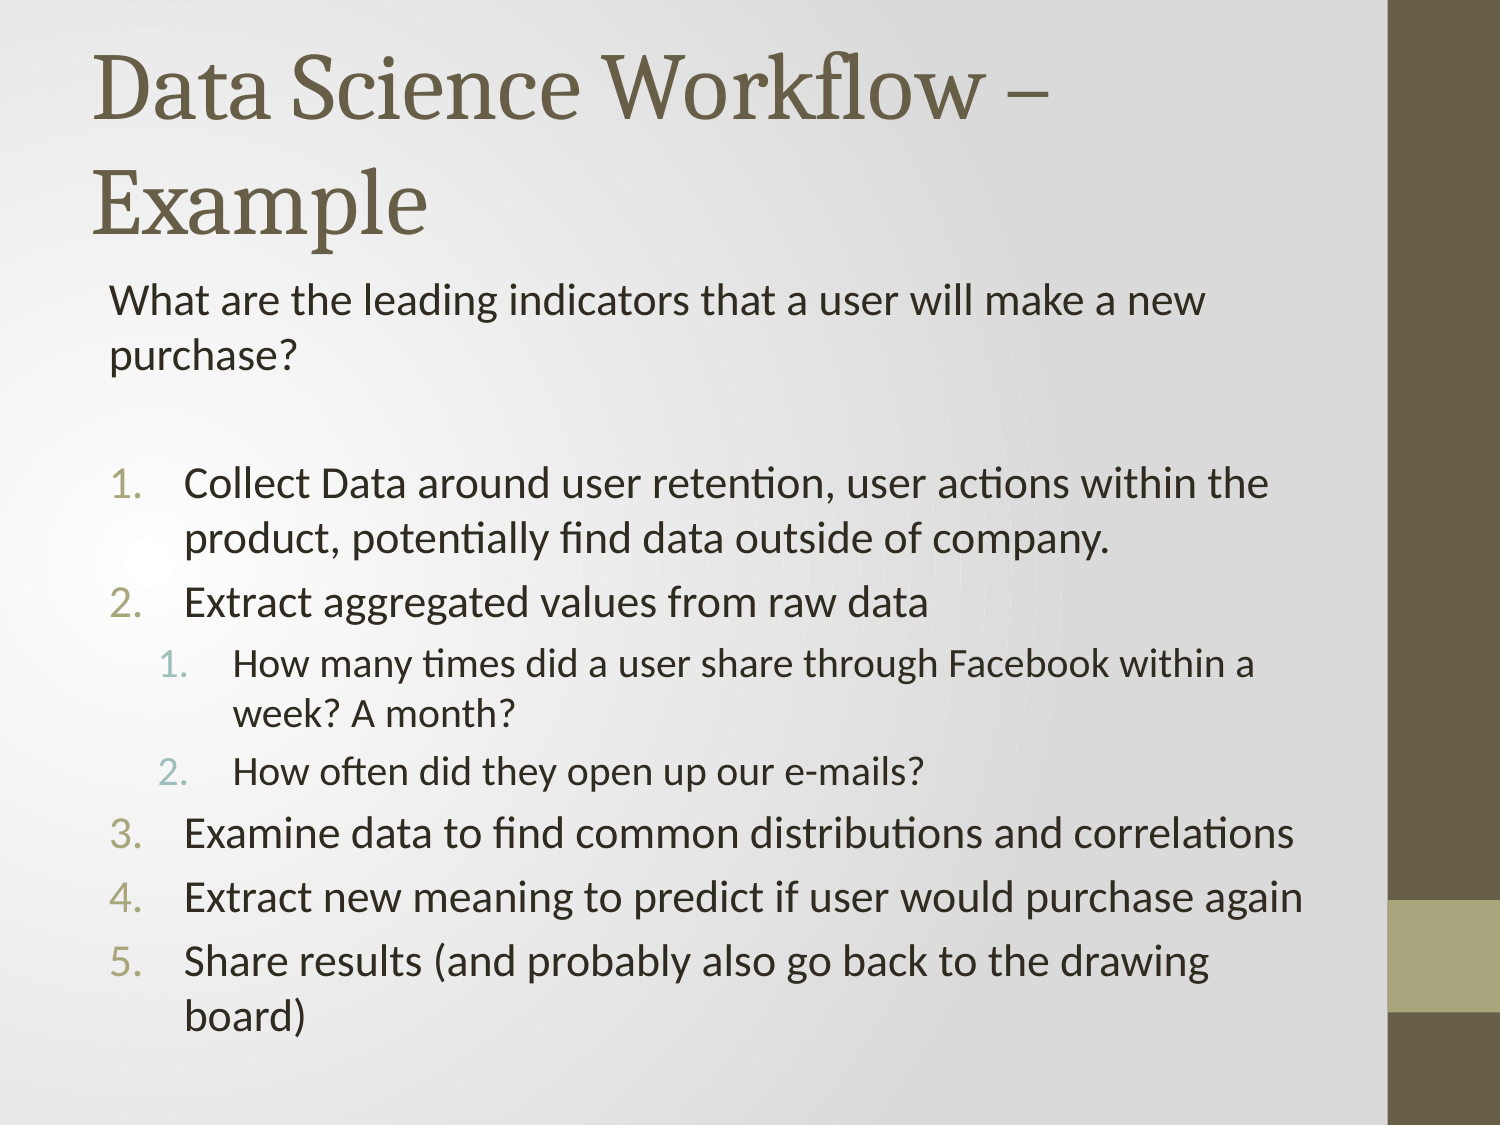

# Data Science Workflow – Example
What are the leading indicators that a user will make a new purchase?

Collect Data around user retention, user actions within the product, potentially find data outside of company.
Extract aggregated values from raw data
How many times did a user share through Facebook within a week? A month?
How often did they open up our e-mails?
Examine data to find common distributions and correlations
Extract new meaning to predict if user would purchase again
Share results (and probably also go back to the drawing board)